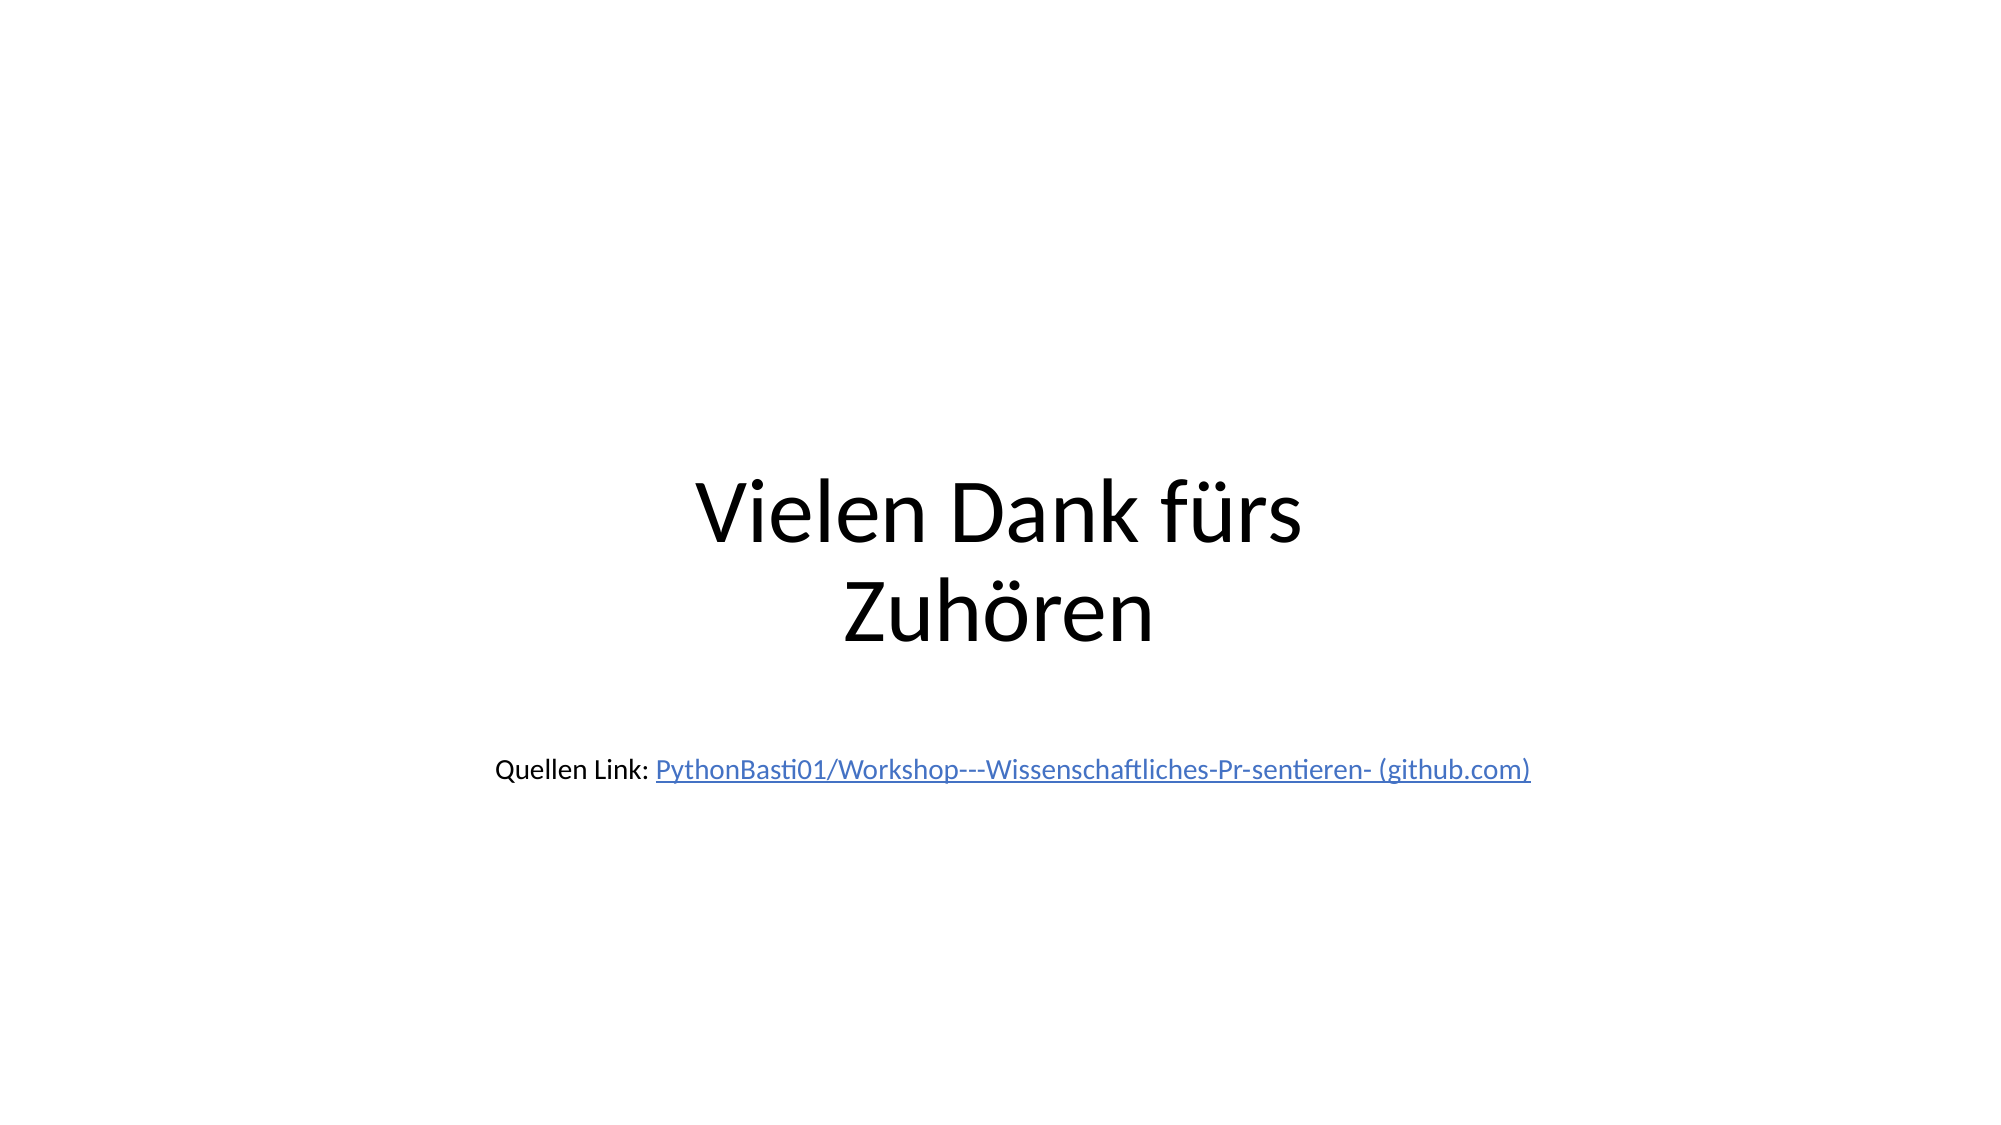

# Vielen Dank fürs Zuhören
Quellen Link: PythonBasti01/Workshop---Wissenschaftliches-Pr-sentieren- (github.com)